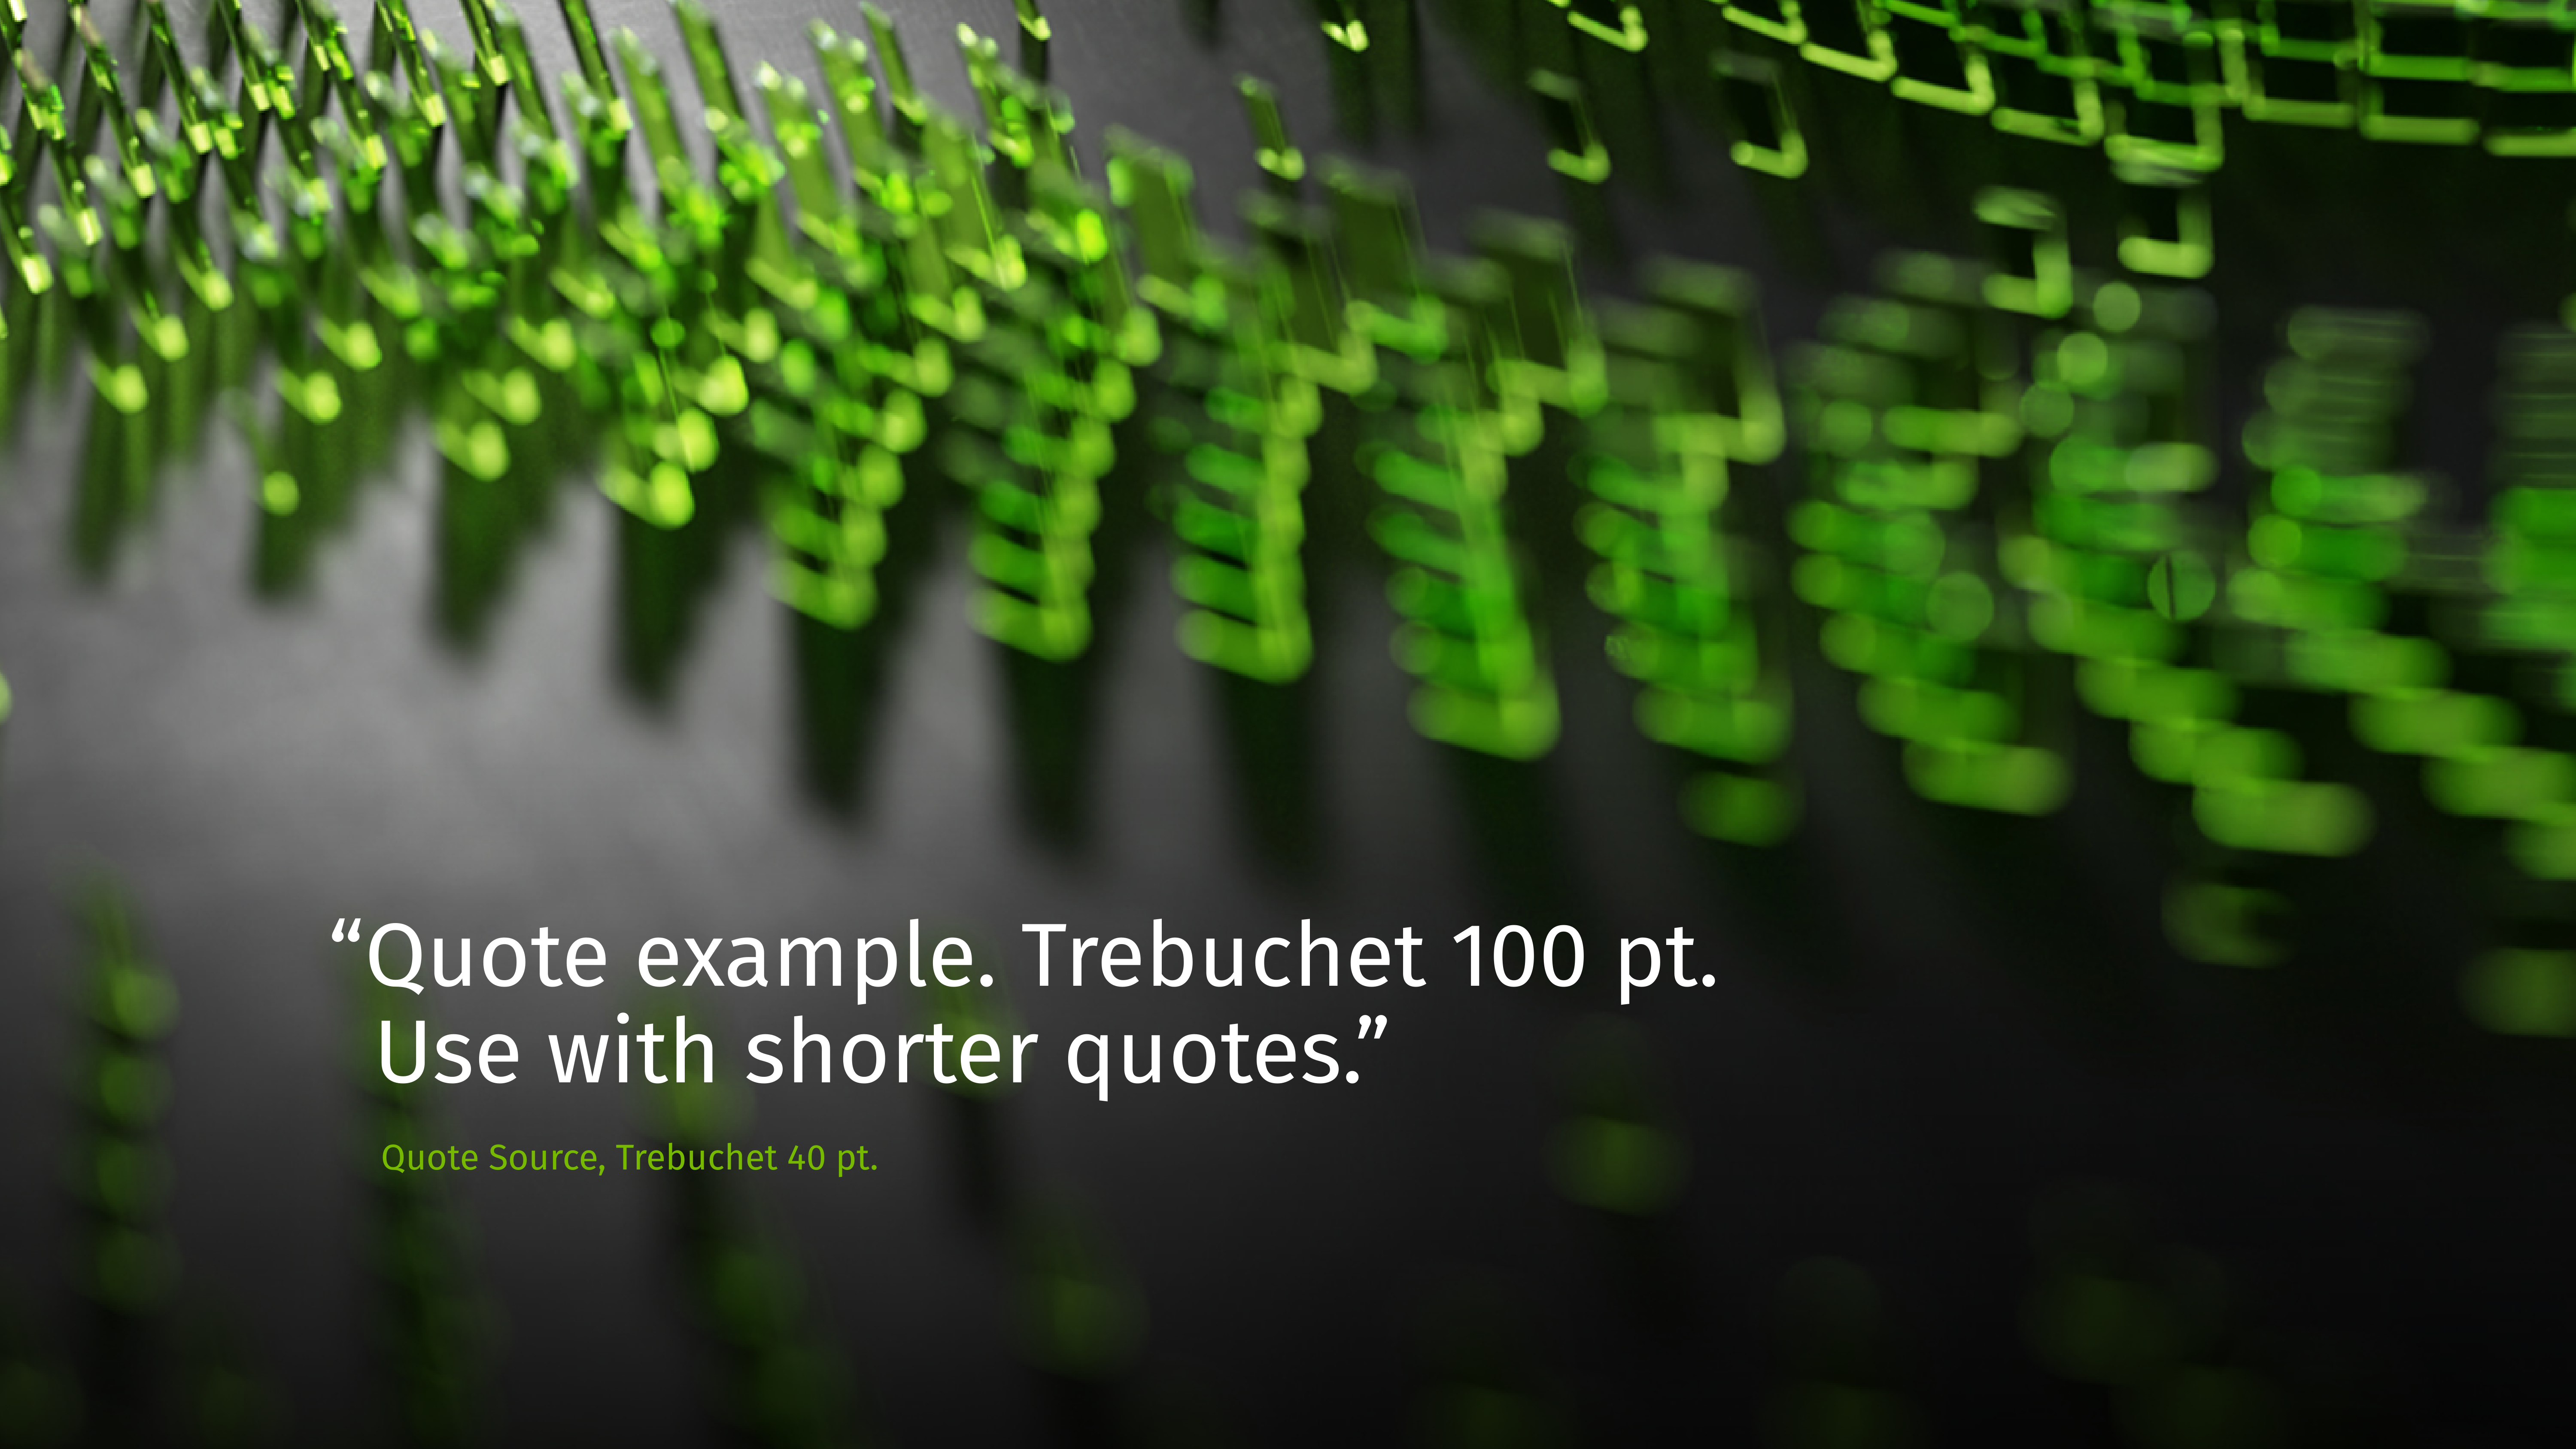

“Quote example. Trebuchet 100 pt.
Use with shorter quotes.”
Quote Source, Trebuchet 40 pt.